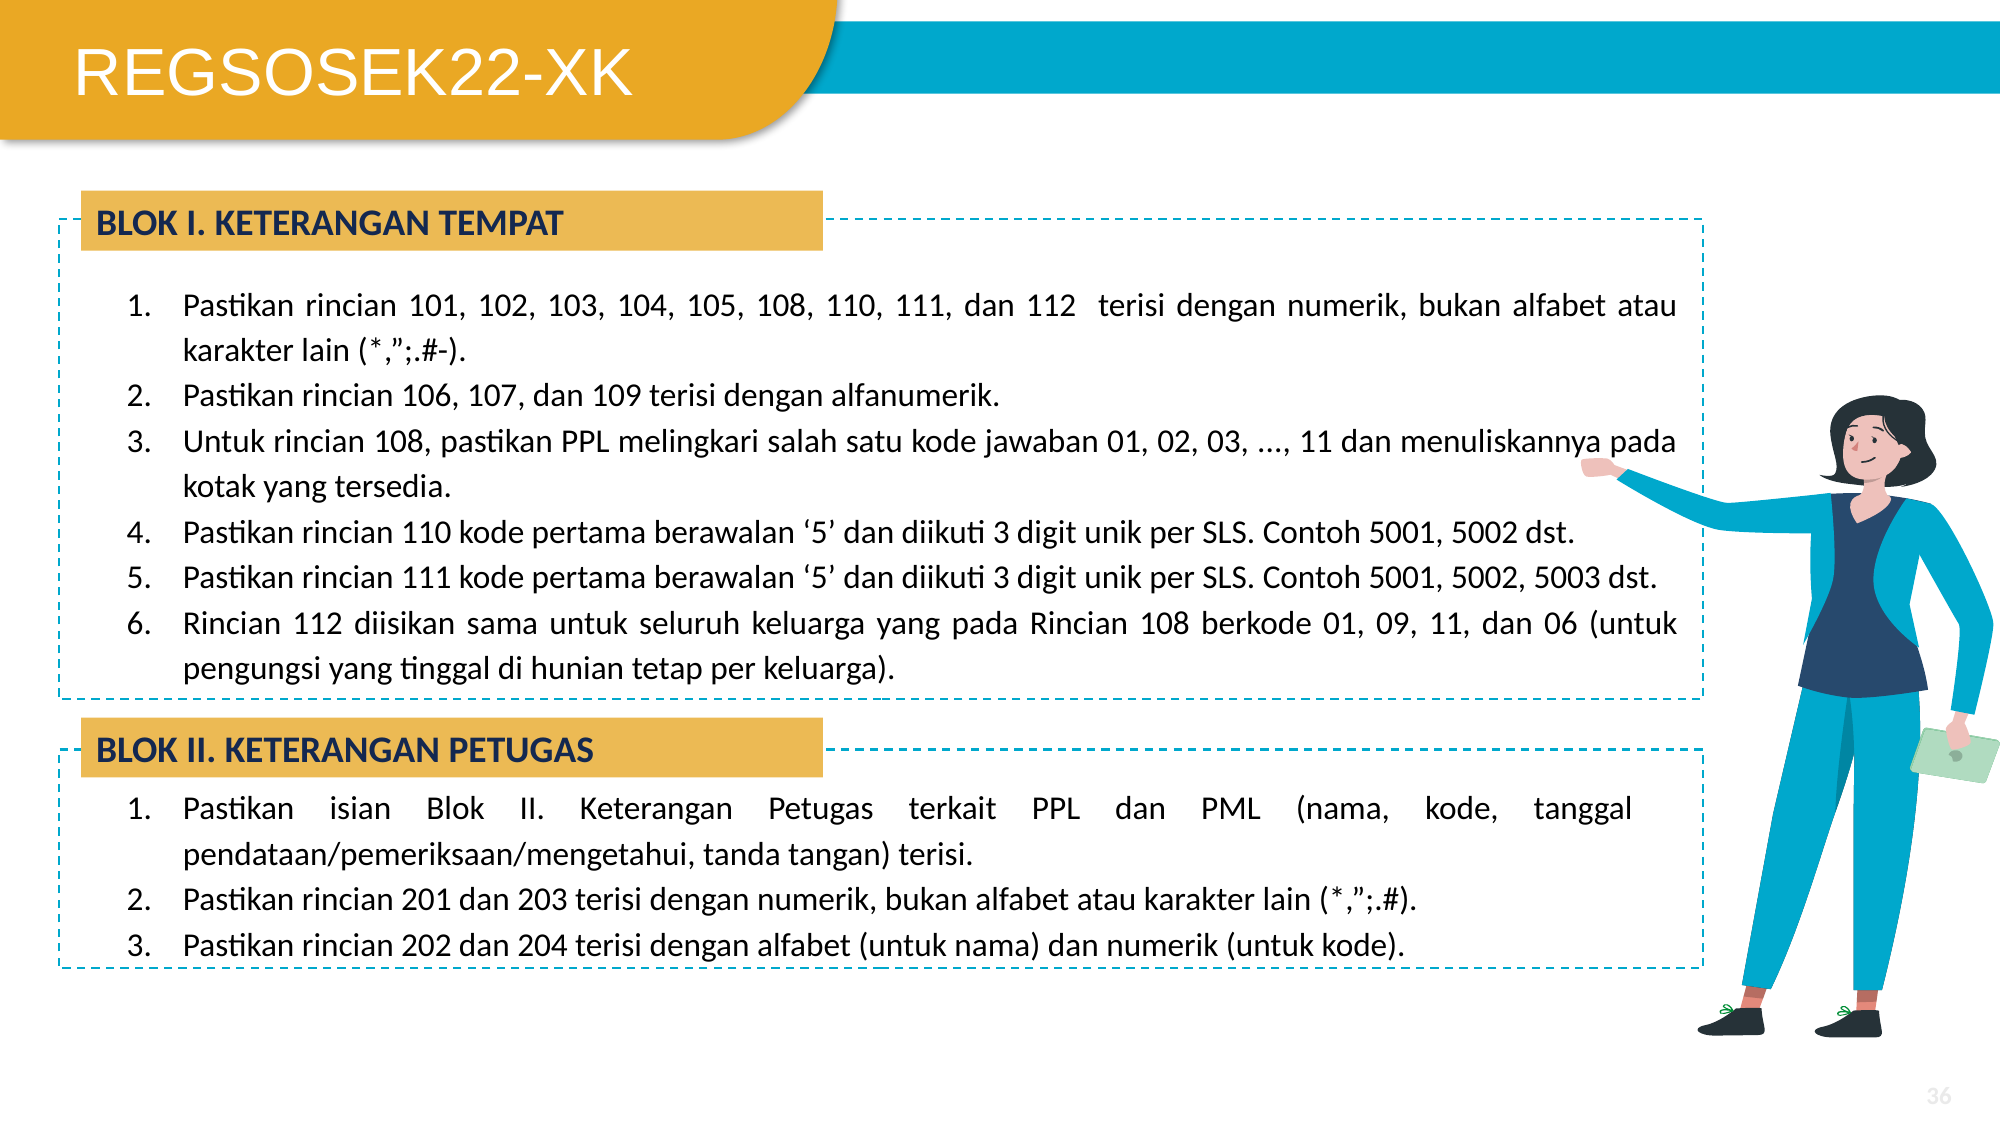

REGSOSEK22-XK

BLOK I. KETERANGAN TEMPAT

Pastikan rincian 101, 102, 103, 104, 105, 108, 110, 111, dan 112  terisi dengan numerik, bukan alfabet atau karakter lain (*,”;.#-).
Pastikan rincian 106, 107, dan 109 terisi dengan alfanumerik.
Untuk rincian 108, pastikan PPL melingkari salah satu kode jawaban 01, 02, 03, ..., 11 dan menuliskannya pada kotak yang tersedia.
Pastikan rincian 110 kode pertama berawalan ‘5’ dan diikuti 3 digit unik per SLS. Contoh 5001, 5002 dst.
Pastikan rincian 111 kode pertama berawalan ‘5’ dan diikuti 3 digit unik per SLS. Contoh 5001, 5002, 5003 dst.
Rincian 112 diisikan sama untuk seluruh keluarga yang pada Rincian 108 berkode 01, 09, 11, dan 06 (untuk pengungsi yang tinggal di hunian tetap per keluarga).

BLOK II. KETERANGAN PETUGAS

Pastikan isian Blok II. Keterangan Petugas terkait PPL dan PML (nama, kode, tanggal pendataan/pemeriksaan/mengetahui, tanda tangan) terisi.
Pastikan rincian 201 dan 203 terisi dengan numerik, bukan alfabet atau karakter lain (*,”;.#).
Pastikan rincian 202 dan 204 terisi dengan alfabet (untuk nama) dan numerik (untuk kode).
36